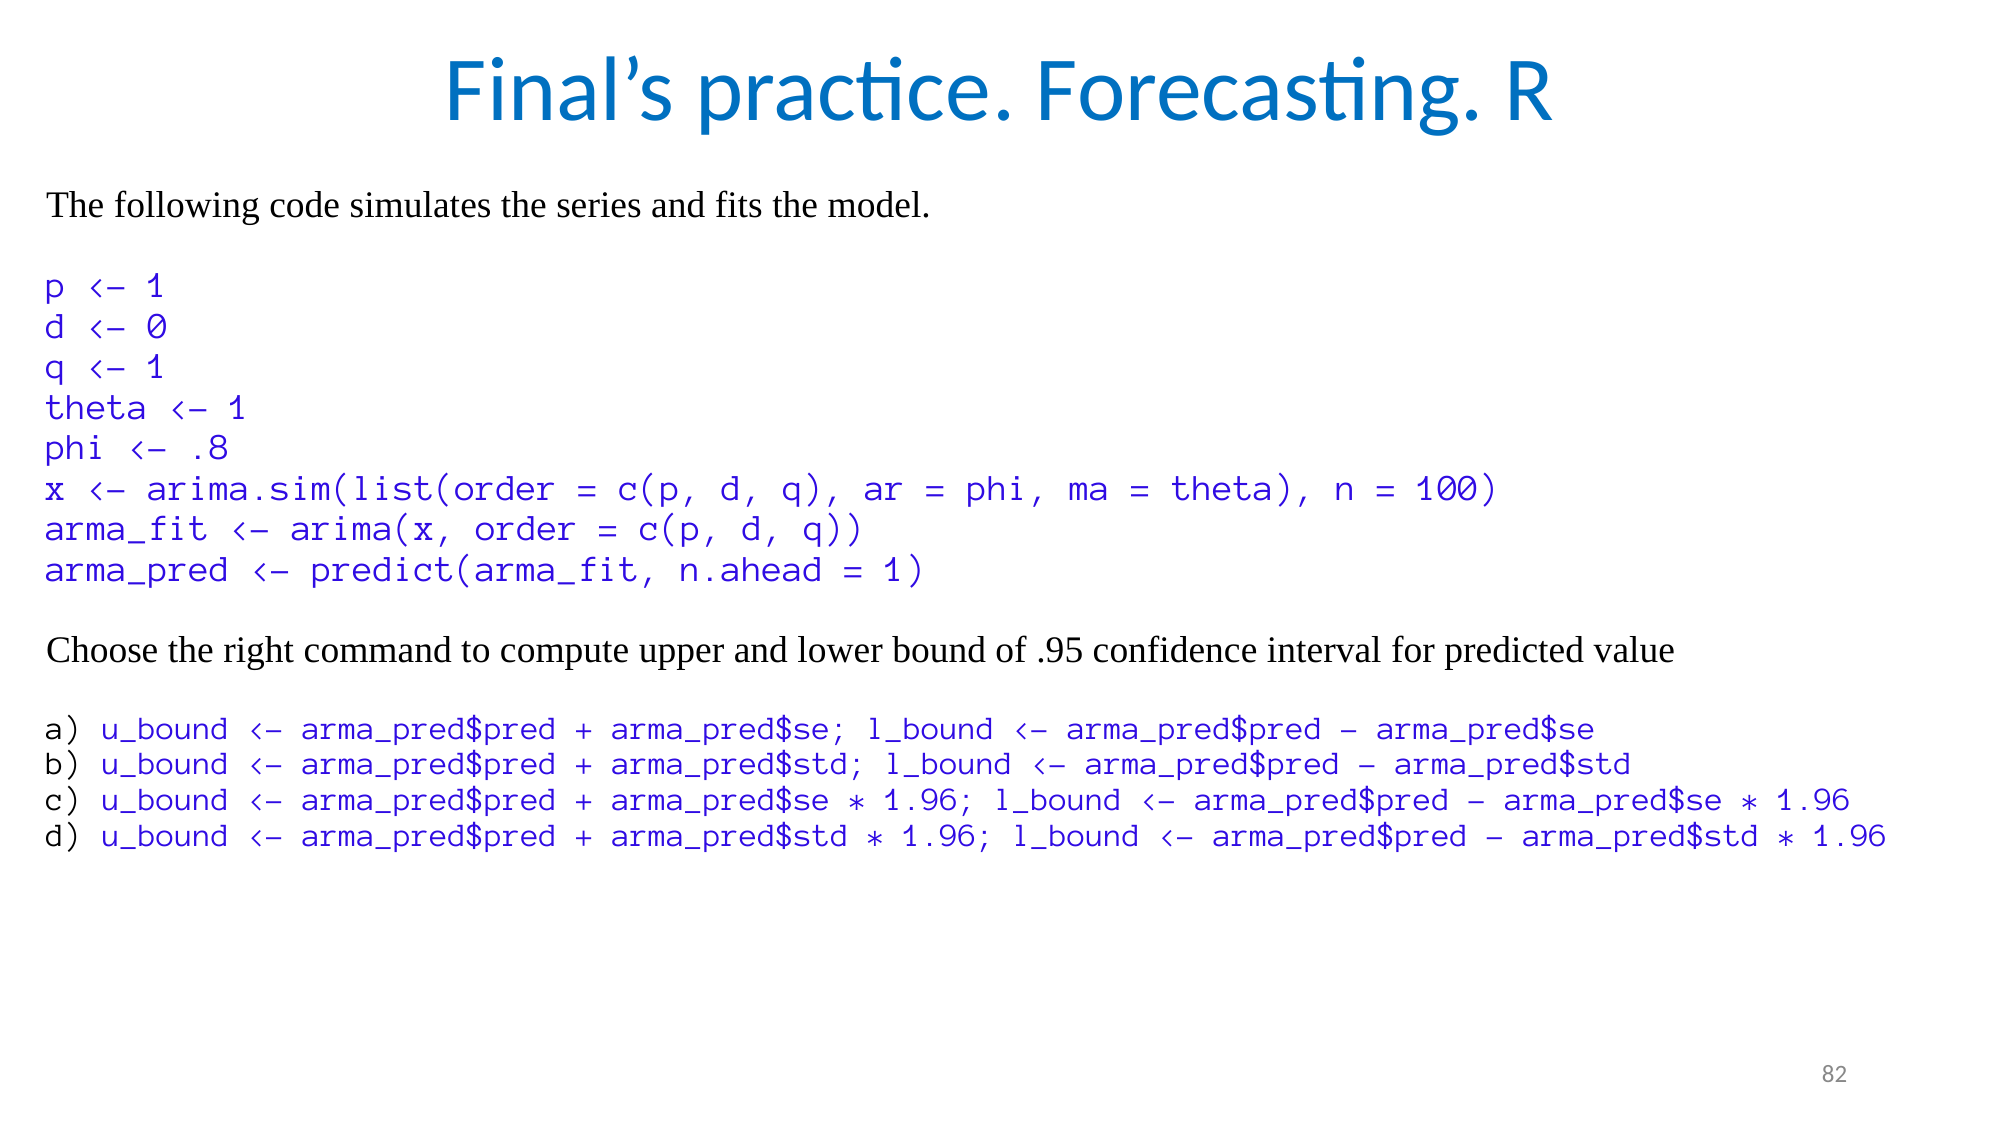

# Final’s practice. Forecasting. R
The following code simulates the series and fits the model.

p <- 1
d <- 0
q <- 1
theta <- 1
phi <- .8
x <- arima.sim(list(order = c(p, d, q), ar = phi, ma = theta), n = 100)
arma_fit <- arima(x, order = c(p, d, q))
arma_pred <- predict(arma_fit, n.ahead = 1)

Choose the right command to compute upper and lower bound of .95 confidence interval for predicted value

u_bound <- arma_pred$pred + arma_pred$se; l_bound <- arma_pred$pred - arma_pred$se
u_bound <- arma_pred$pred + arma_pred$std; l_bound <- arma_pred$pred - arma_pred$std
u_bound <- arma_pred$pred + arma_pred$se * 1.96; l_bound <- arma_pred$pred - arma_pred$se * 1.96
u_bound <- arma_pred$pred + arma_pred$std * 1.96; l_bound <- arma_pred$pred - arma_pred$std * 1.96
82